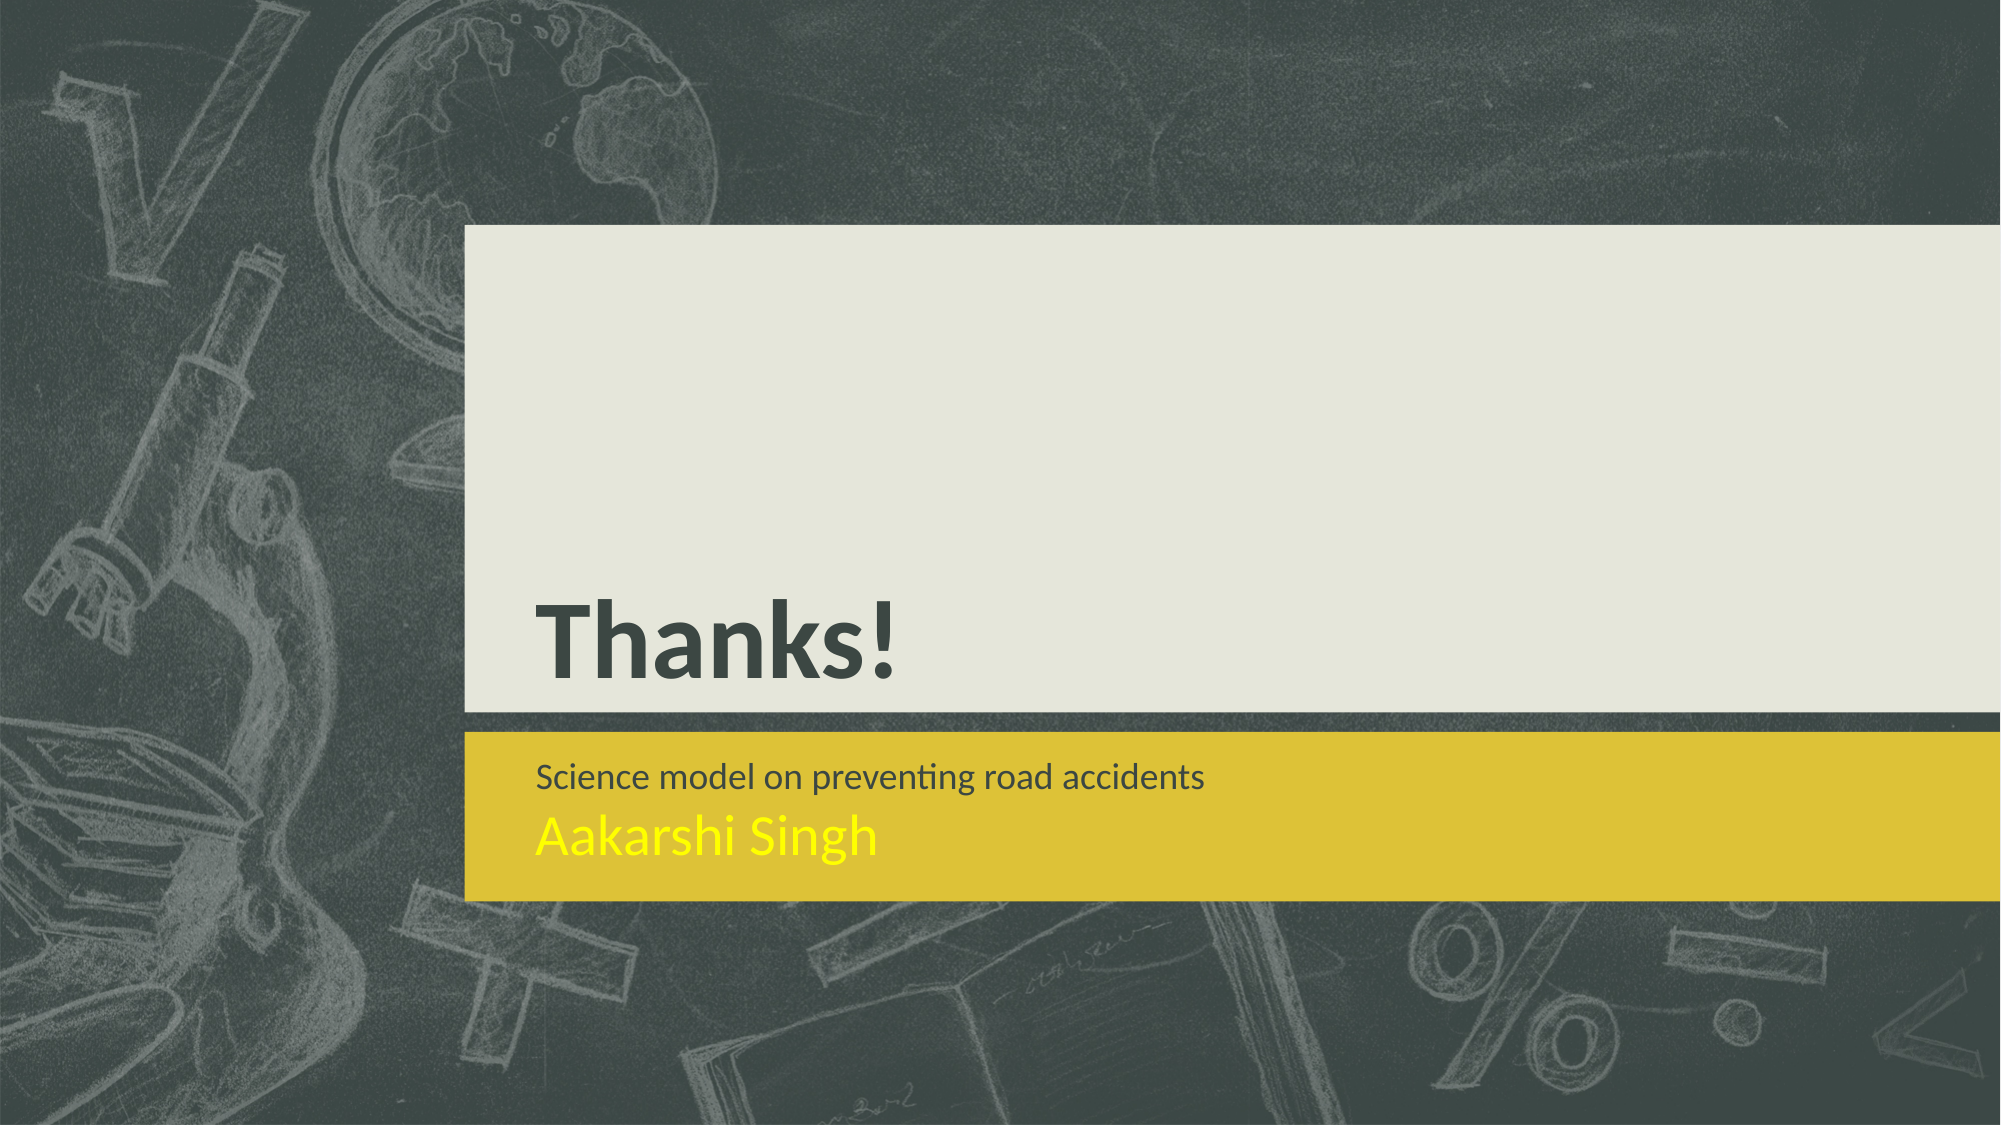

# Thanks!
Science model on preventing road accidents
Aakarshi Singh